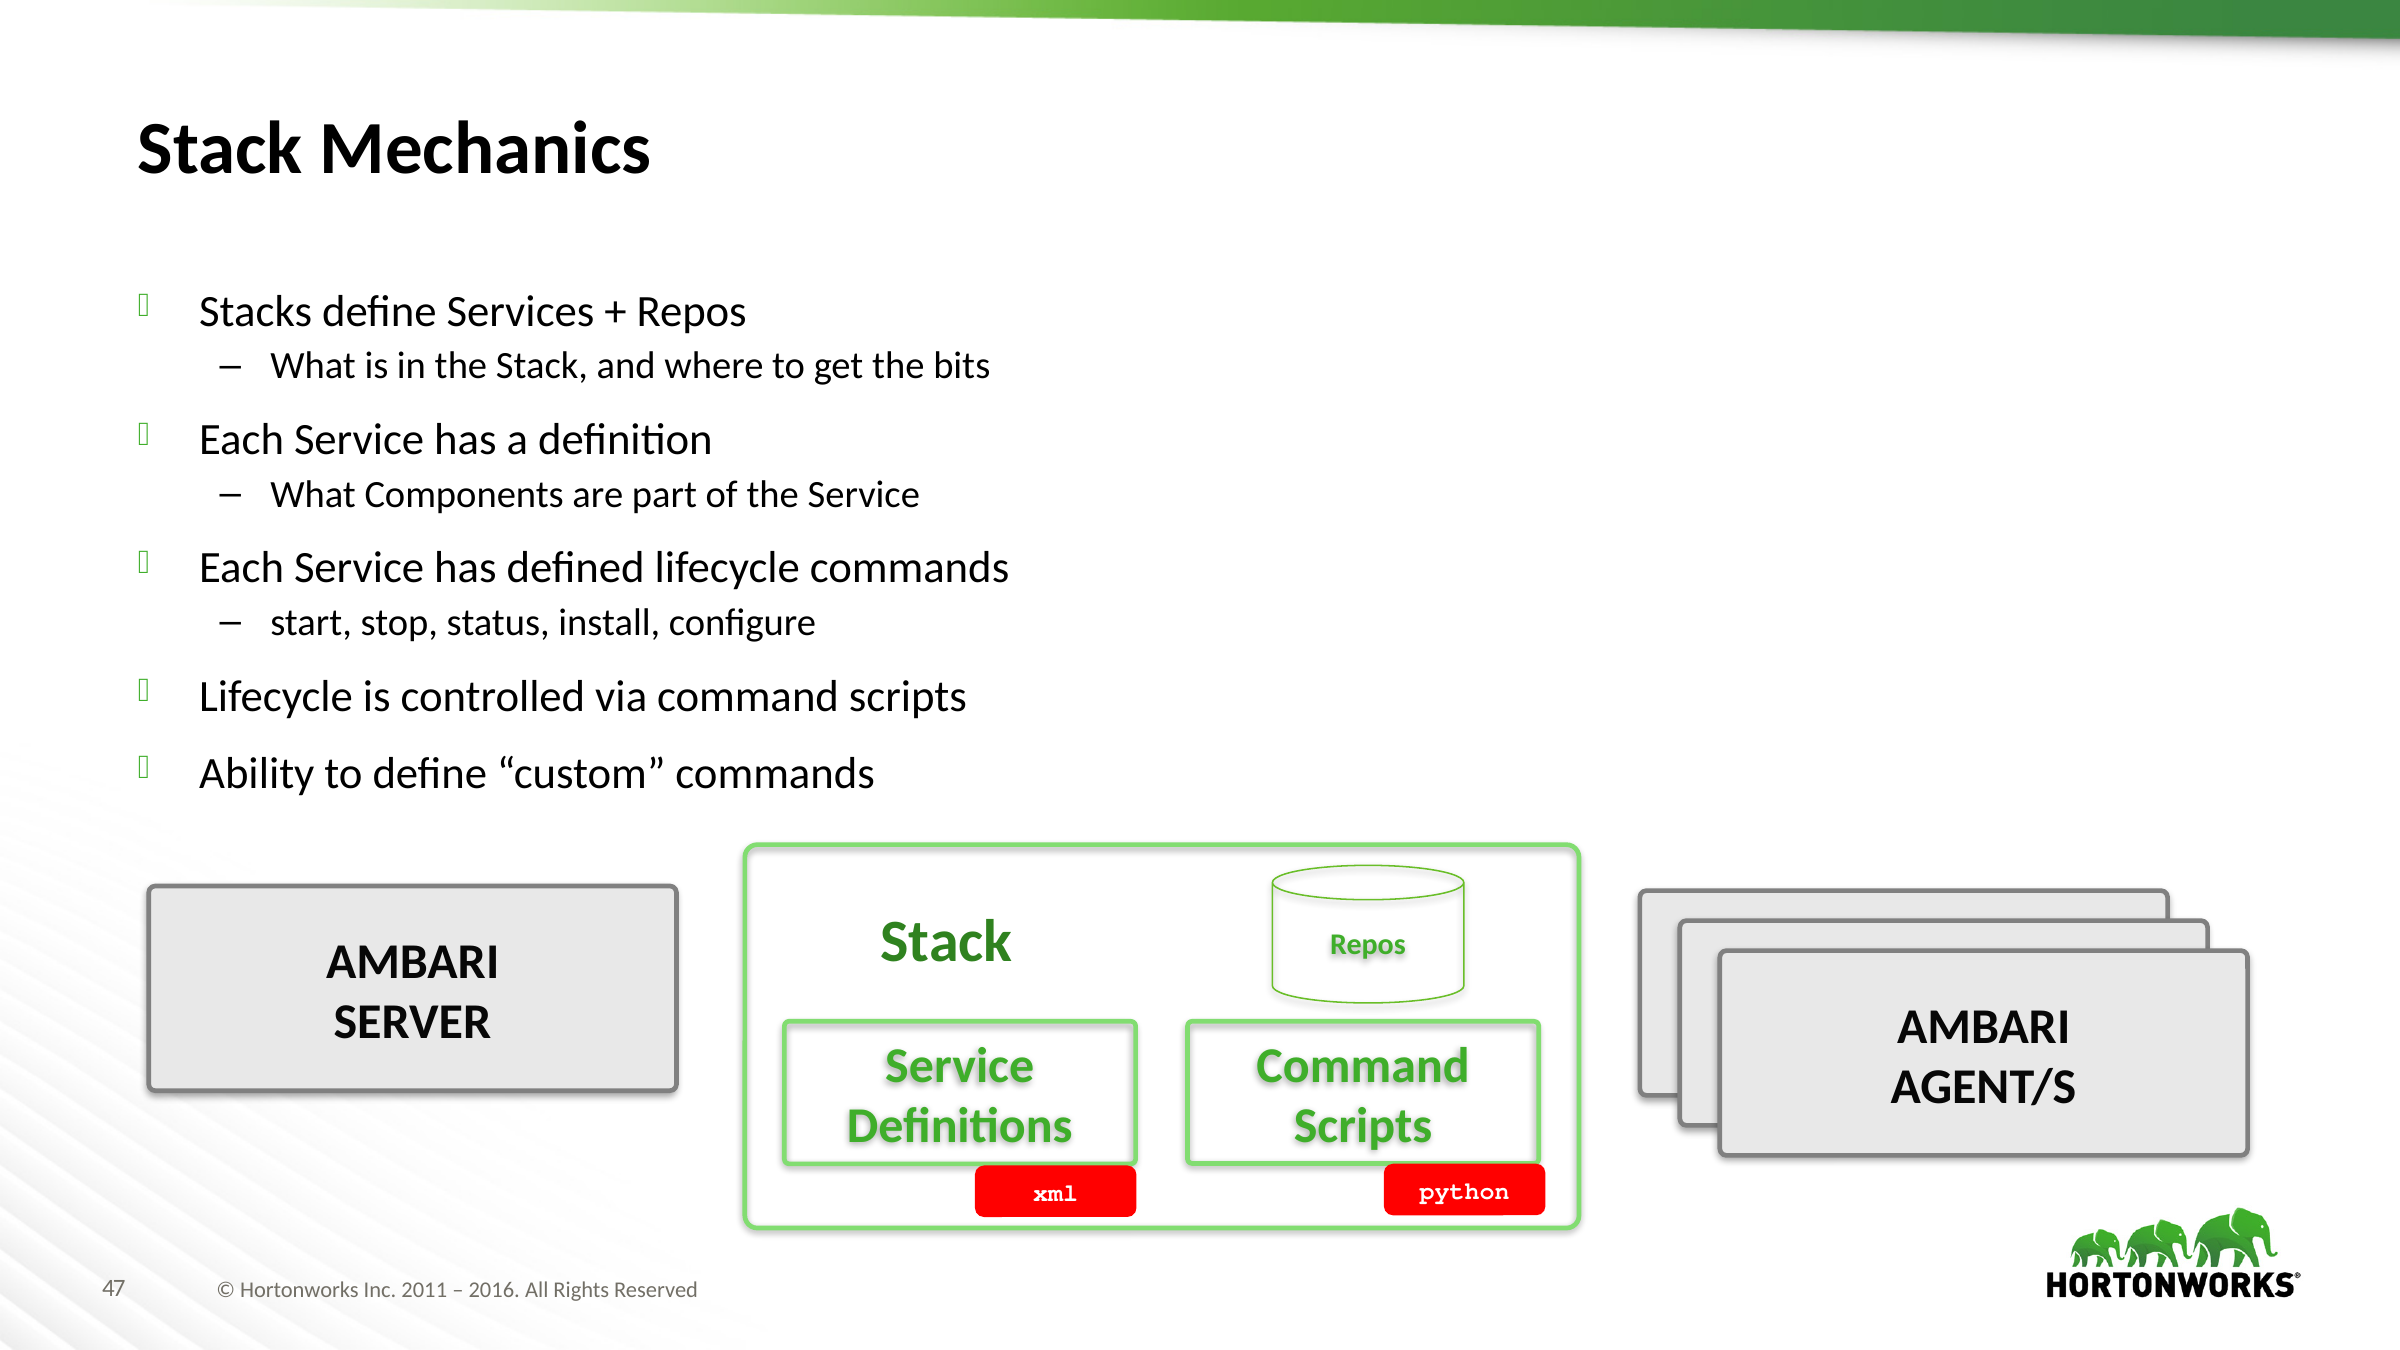

# Stack Mechanics
Stacks define Services + Repos
What is in the Stack, and where to get the bits
Each Service has a definition
What Components are part of the Service
Each Service has defined lifecycle commands
start, stop, status, install, configure
Lifecycle is controlled via command scripts
Ability to define “custom” commands

Repos
AMBARI
SERVER
AMBARI
AGENT/S
Stack
AMBARI
AGENT/S
AMBARI
AGENT/S
Command Scripts
Service Definitions
python
xml